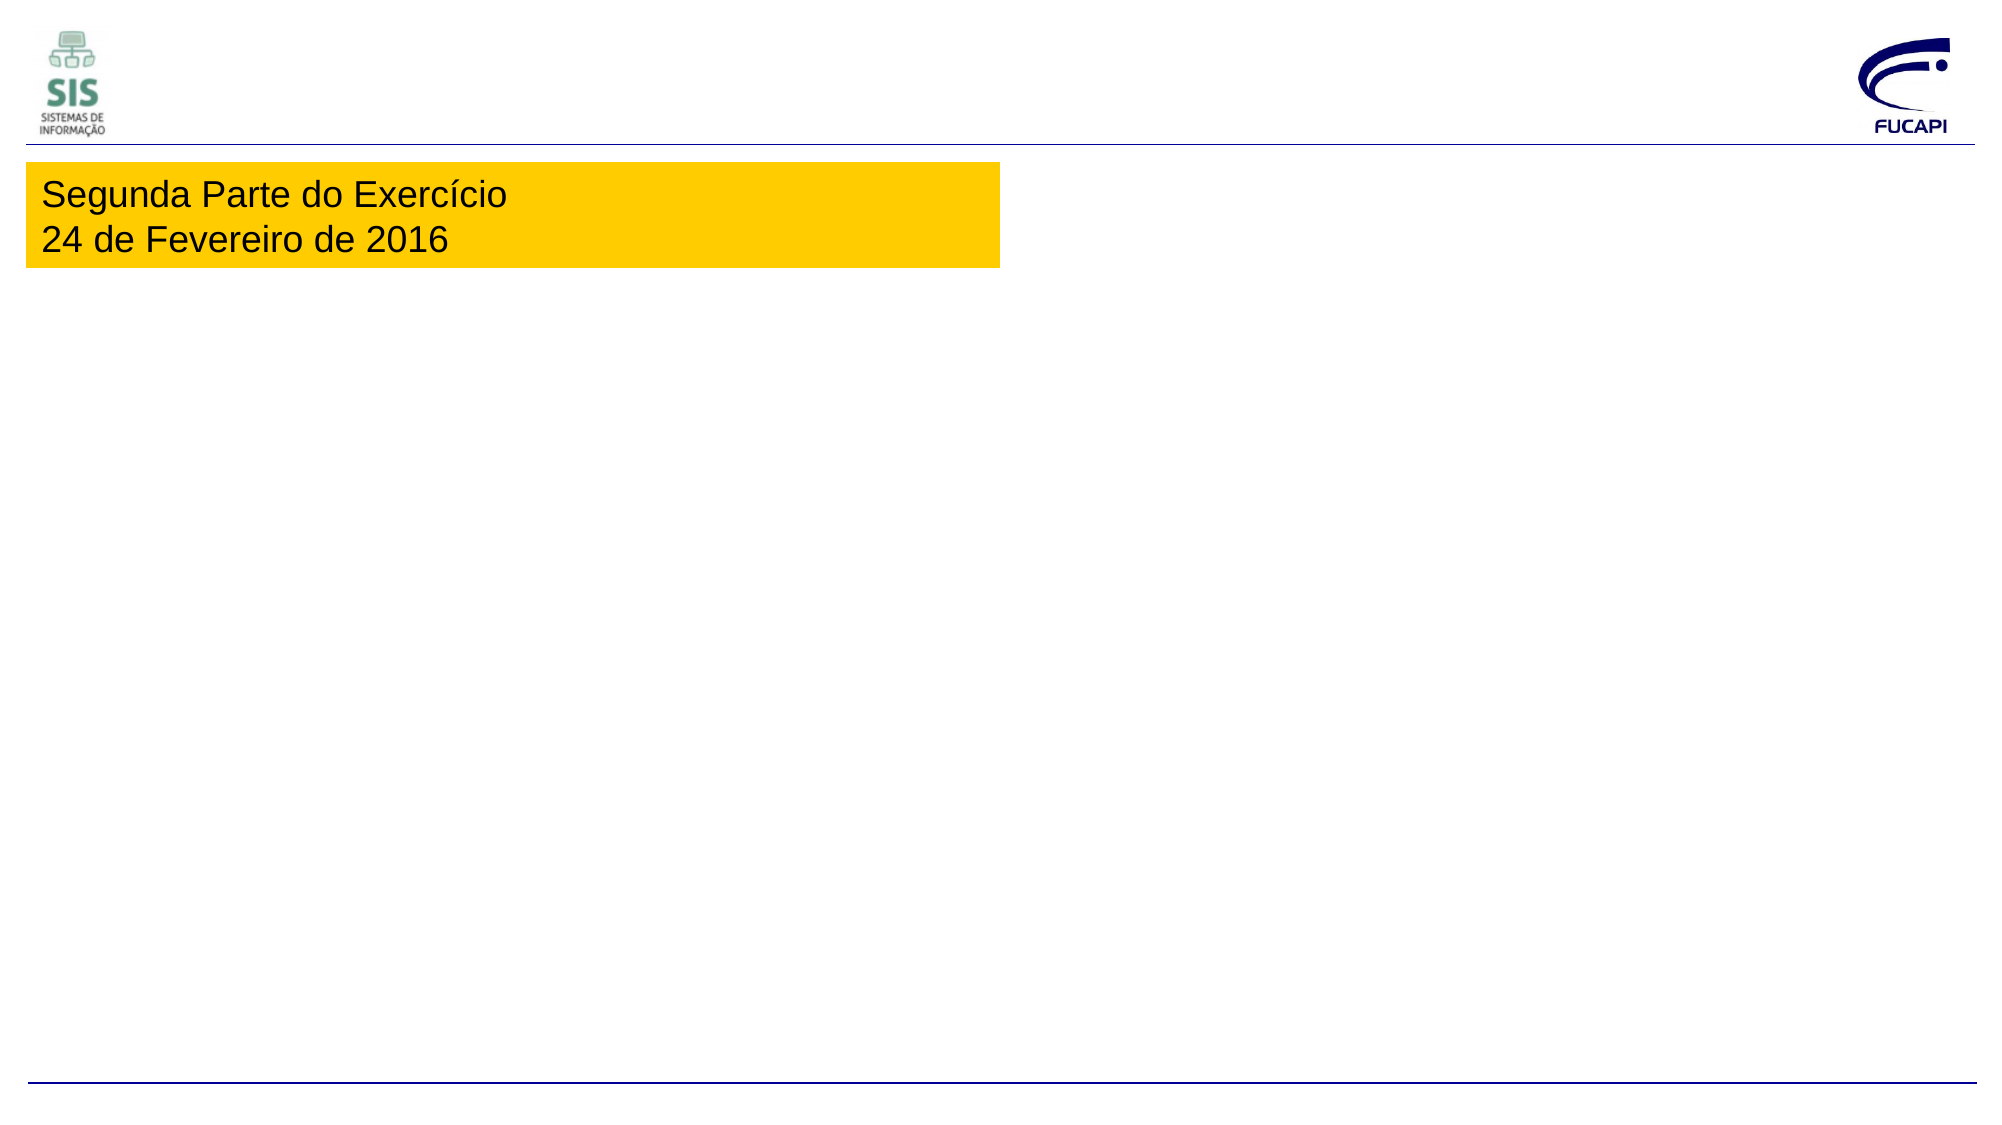

Segunda Parte do Exercício
24 de Fevereiro de 2016